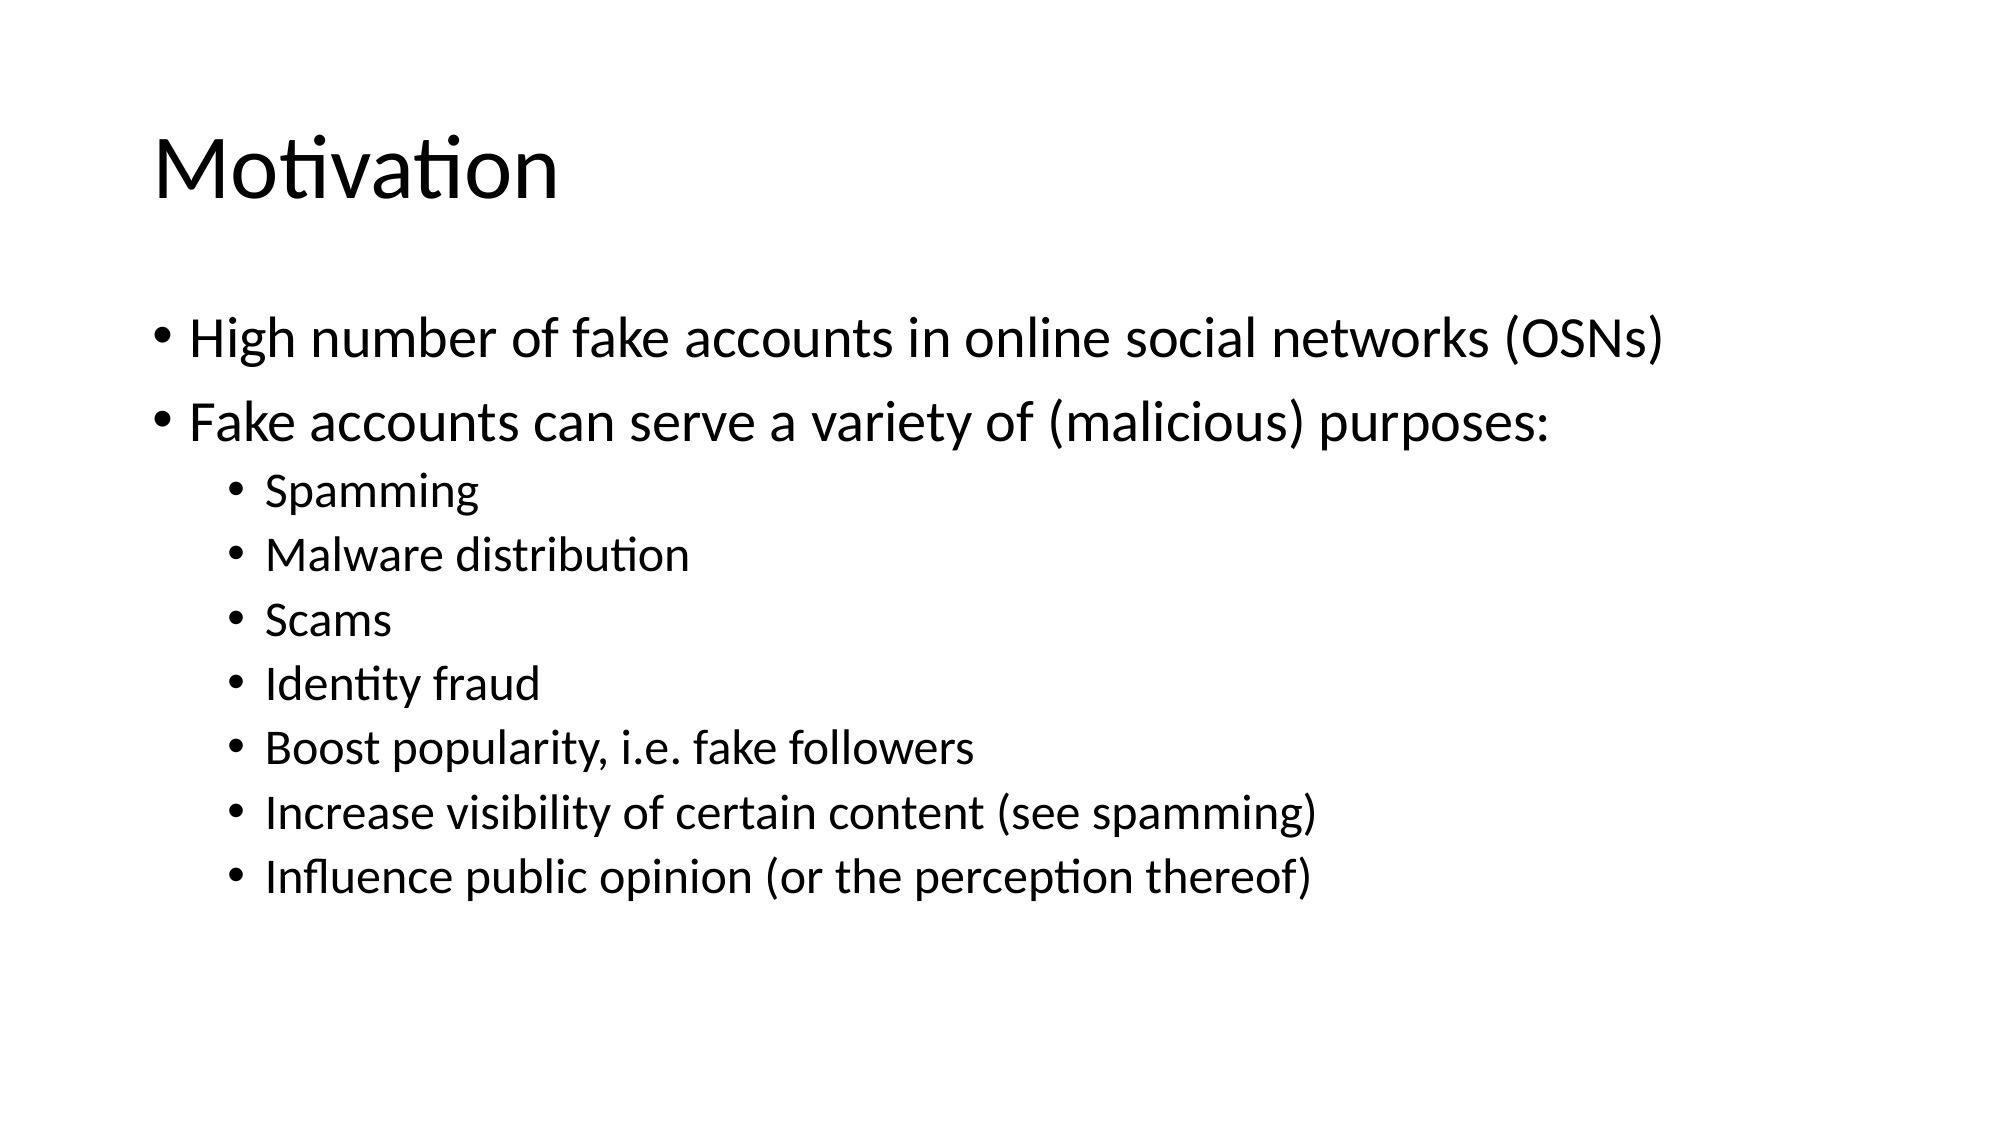

# Motivation
High number of fake accounts in online social networks (OSNs)
Fake accounts can serve a variety of (malicious) purposes:
Spamming
Malware distribution
Scams
Identity fraud
Boost popularity, i.e. fake followers
Increase visibility of certain content (see spamming)
Influence public opinion (or the perception thereof)